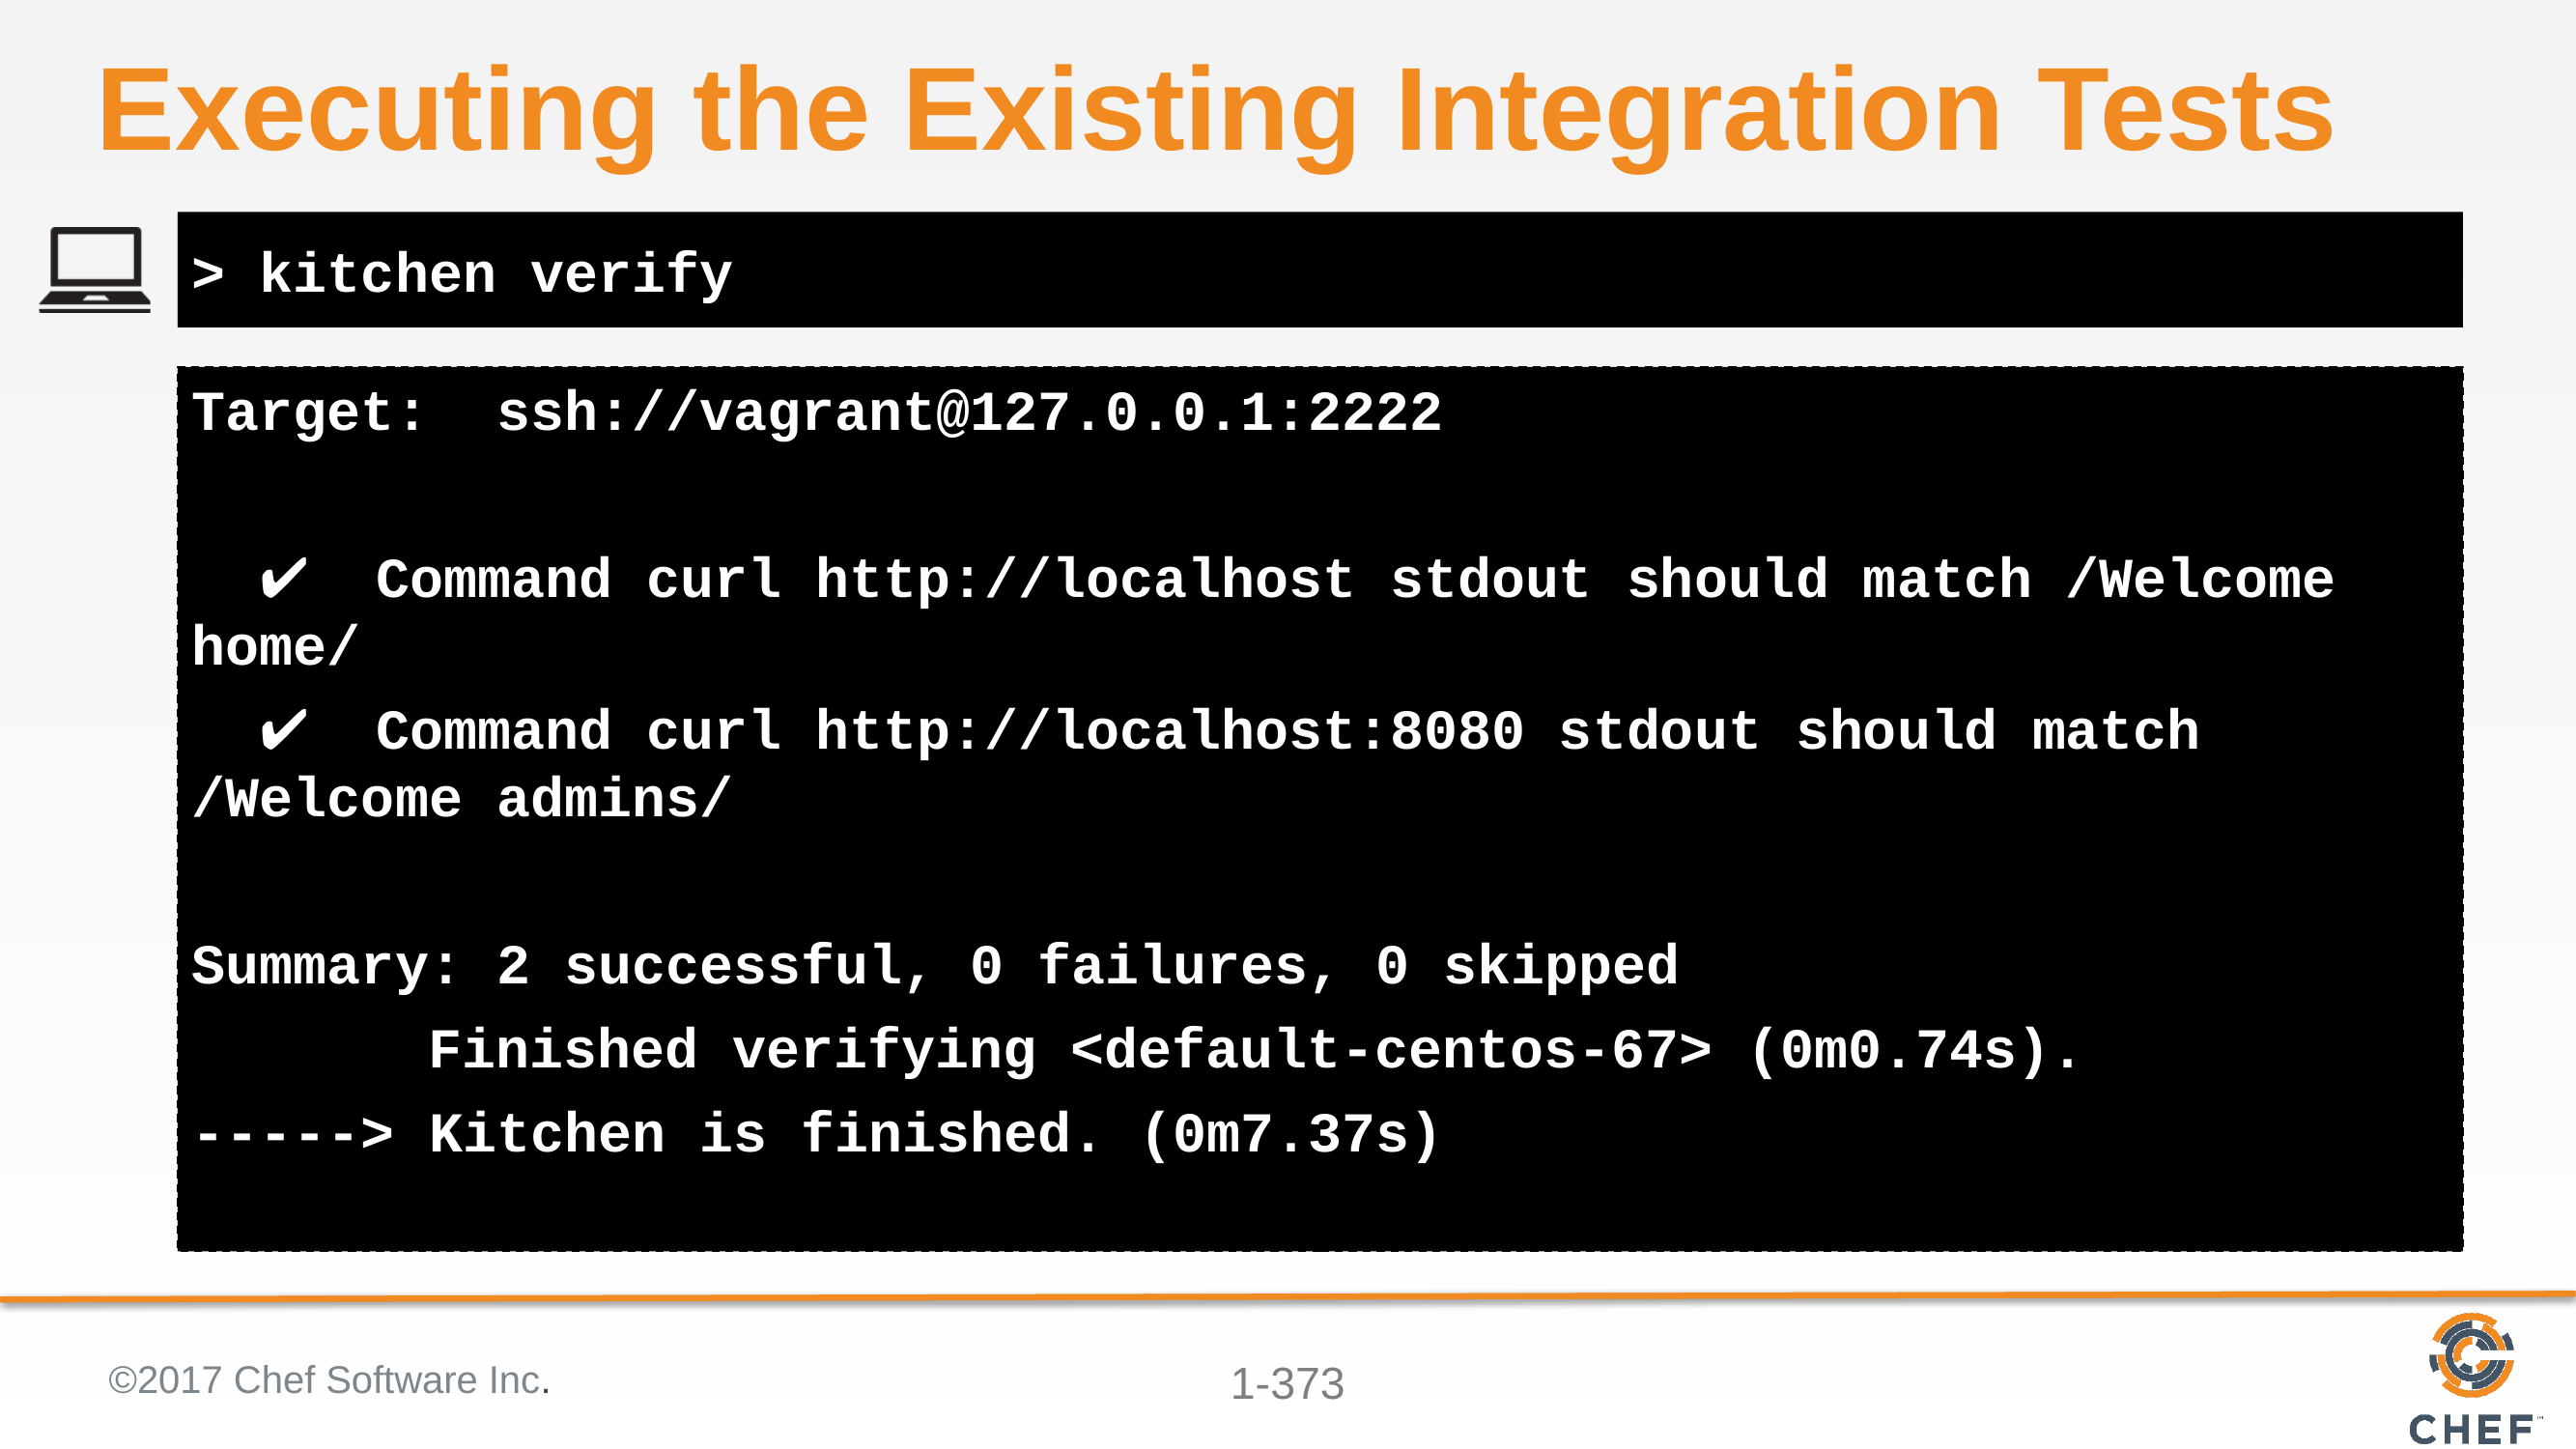

# Executing the Existing Integration Tests
> kitchen verify
Target:  ssh://vagrant@127.0.0.1:2222

  ✔  Command curl http://localhost stdout should match /Welcome home/
  ✔  Command curl http://localhost:8080 stdout should match /Welcome admins/

Summary: 2 successful, 0 failures, 0 skipped
       Finished verifying <default-centos-67> (0m0.74s).
-----> Kitchen is finished. (0m7.37s)